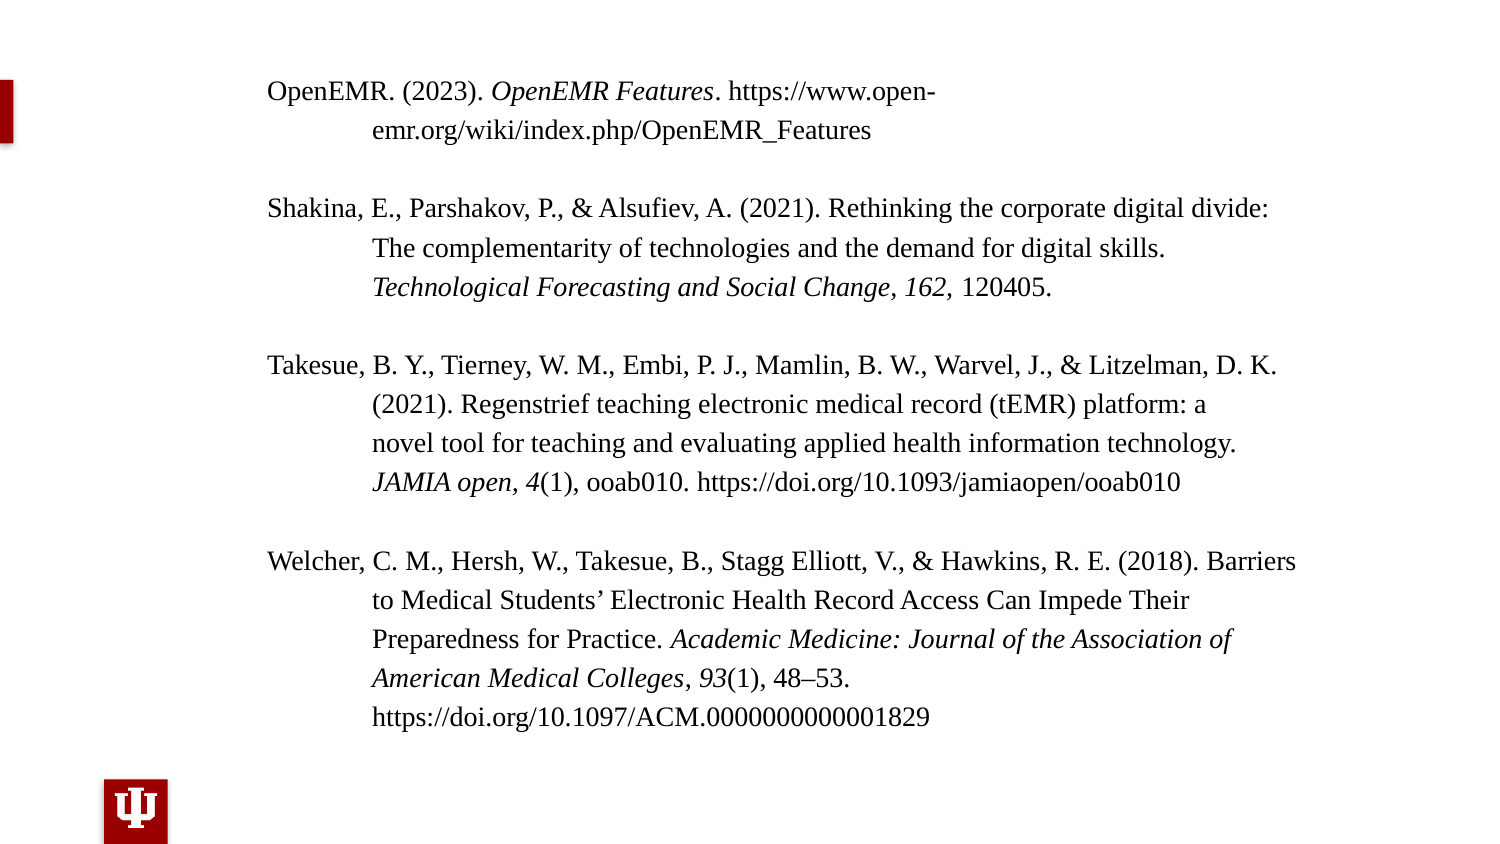

OpenEMR. (2023). OpenEMR Features. https://www.open-
               emr.org/wiki/index.php/OpenEMR_Features

Shakina, E., Parshakov, P., & Alsufiev, A. (2021). Rethinking the corporate digital divide:
               The complementarity of technologies and the demand for digital skills.
               Technological Forecasting and Social Change, 162, 120405.

Takesue, B. Y., Tierney, W. M., Embi, P. J., Mamlin, B. W., Warvel, J., & Litzelman, D. K.
               (2021). Regenstrief teaching electronic medical record (tEMR) platform: a
               novel tool for teaching and evaluating applied health information technology.
               JAMIA open, 4(1), ooab010. https://doi.org/10.1093/jamiaopen/ooab010

Welcher, C. M., Hersh, W., Takesue, B., Stagg Elliott, V., & Hawkins, R. E. (2018). Barriers
               to Medical Students’ Electronic Health Record Access Can Impede Their
               Preparedness for Practice. Academic Medicine: Journal of the Association of
               American Medical Colleges, 93(1), 48–53.
               https://doi.org/10.1097/ACM.0000000000001829